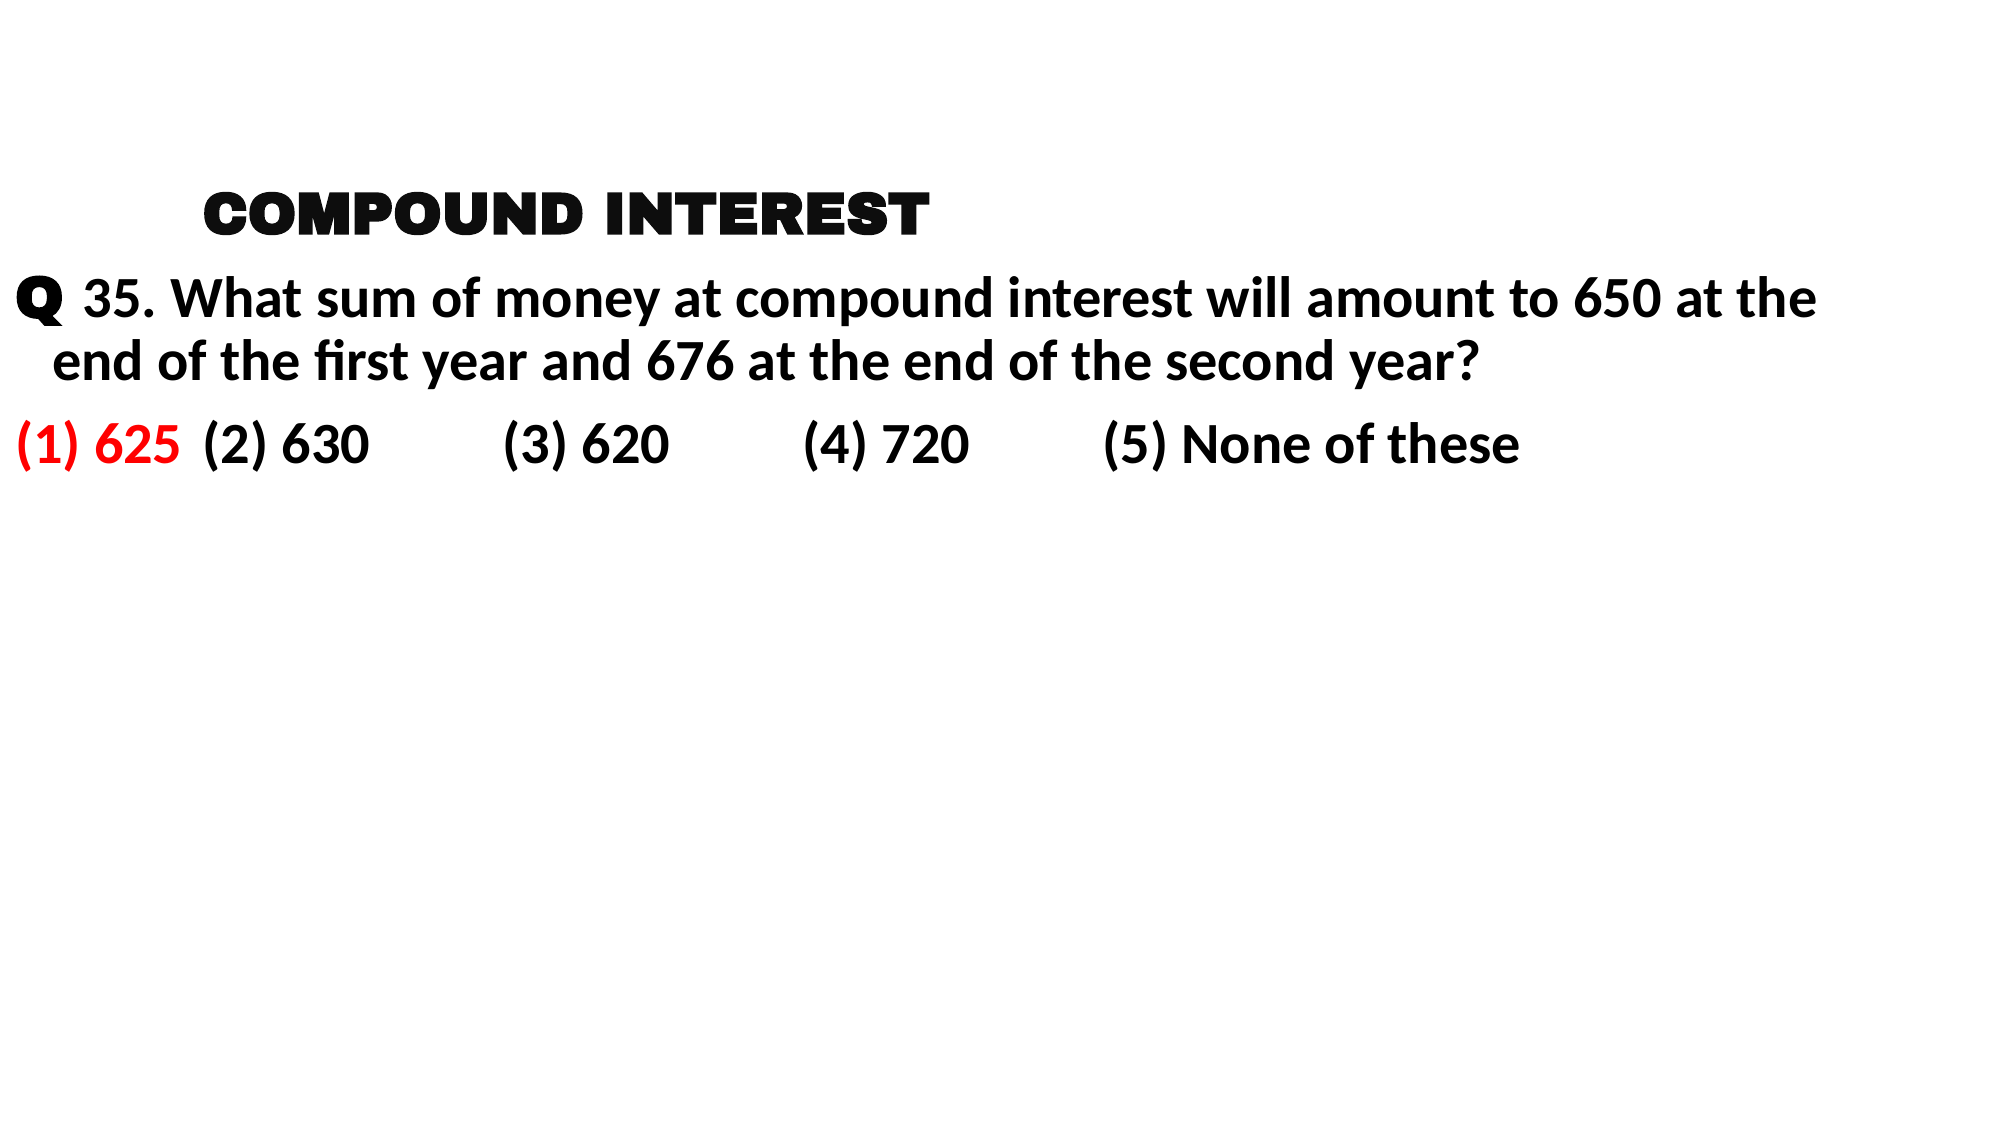

COMPOUND INTEREST
Q 35. What sum of money at compound interest will amount to 650 at the end of the first year and 676 at the end of the second year?
(1) 625 	(2) 630 	(3) 620 	(4) 720 	(5) None of these